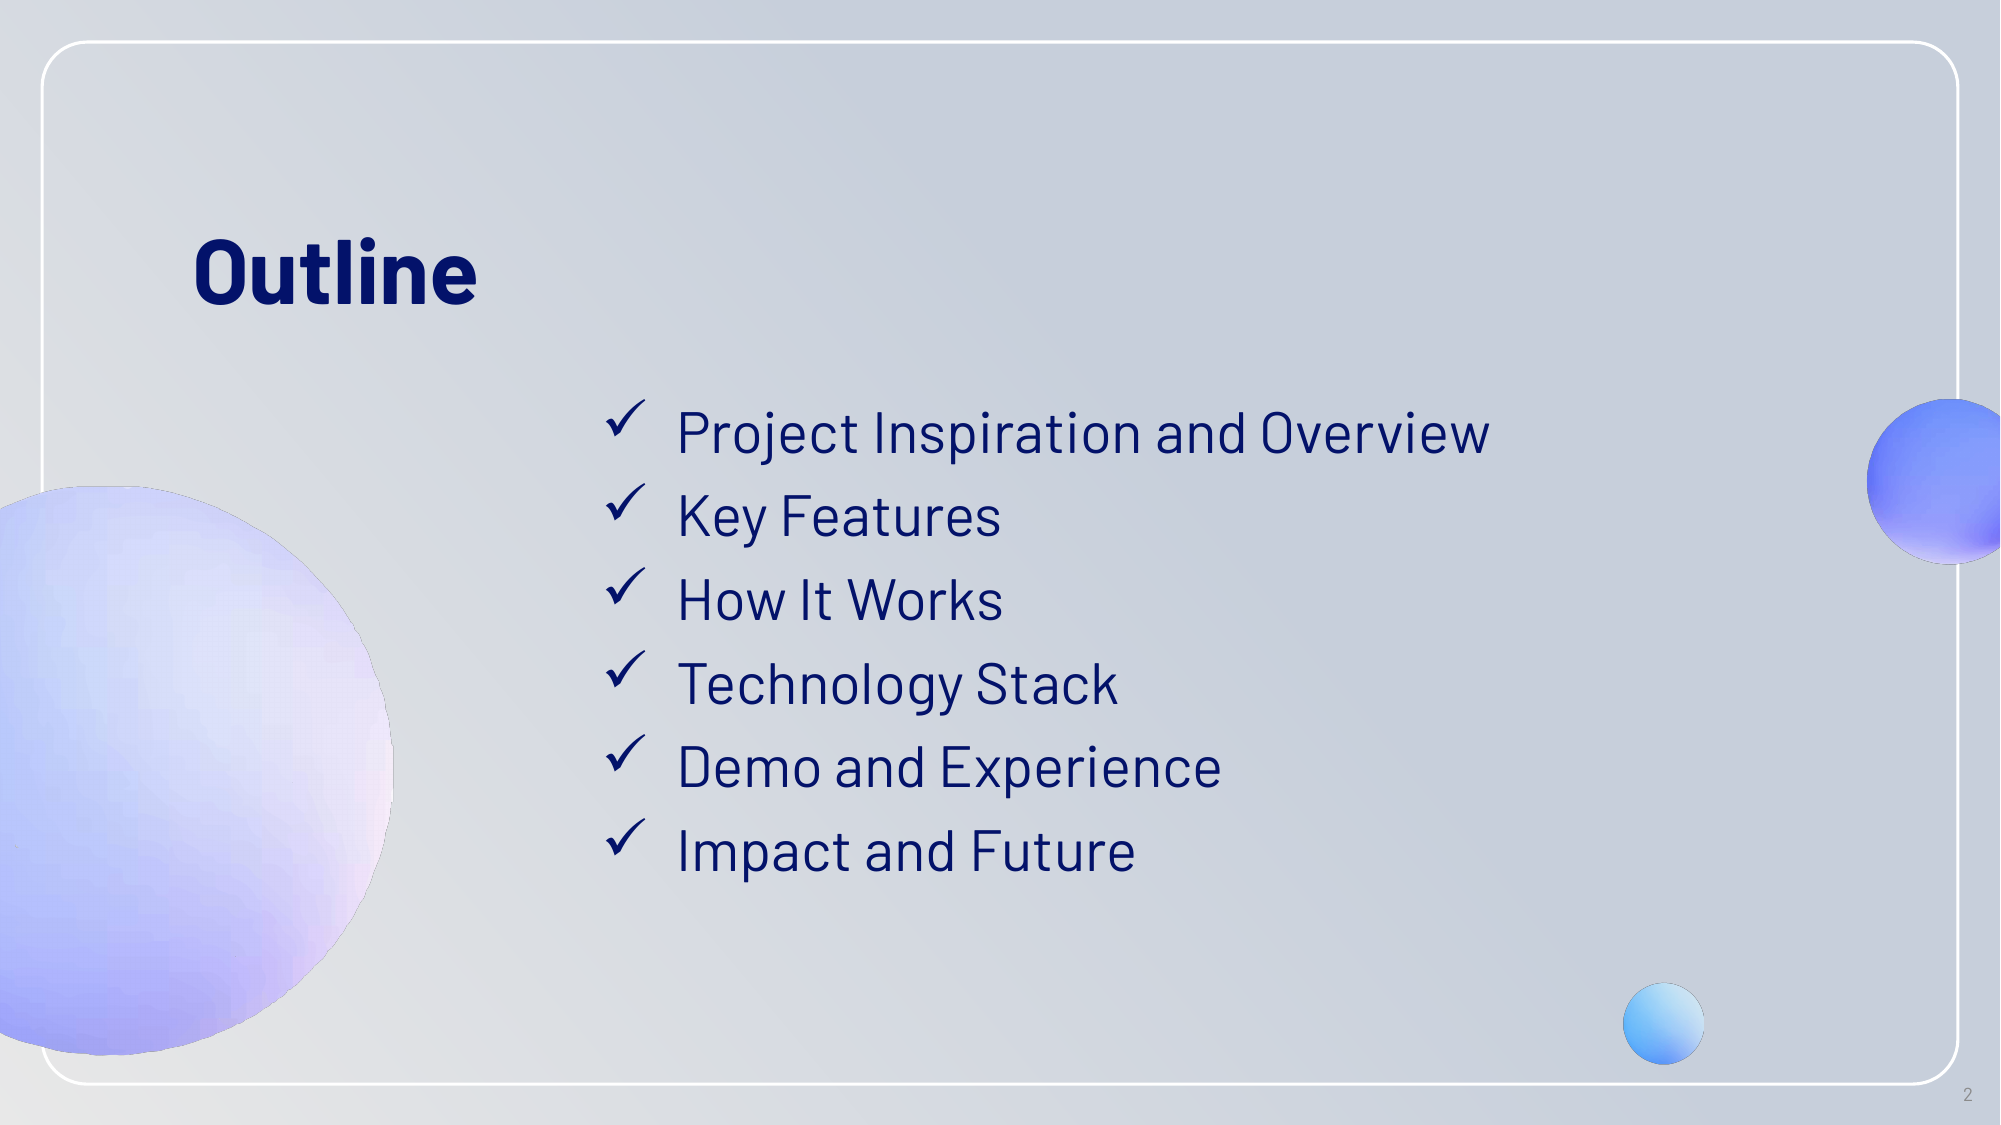

# Outline
Project Inspiration and Overview
Key Features
How It Works
Technology Stack
Demo and Experience
Impact and Future
2